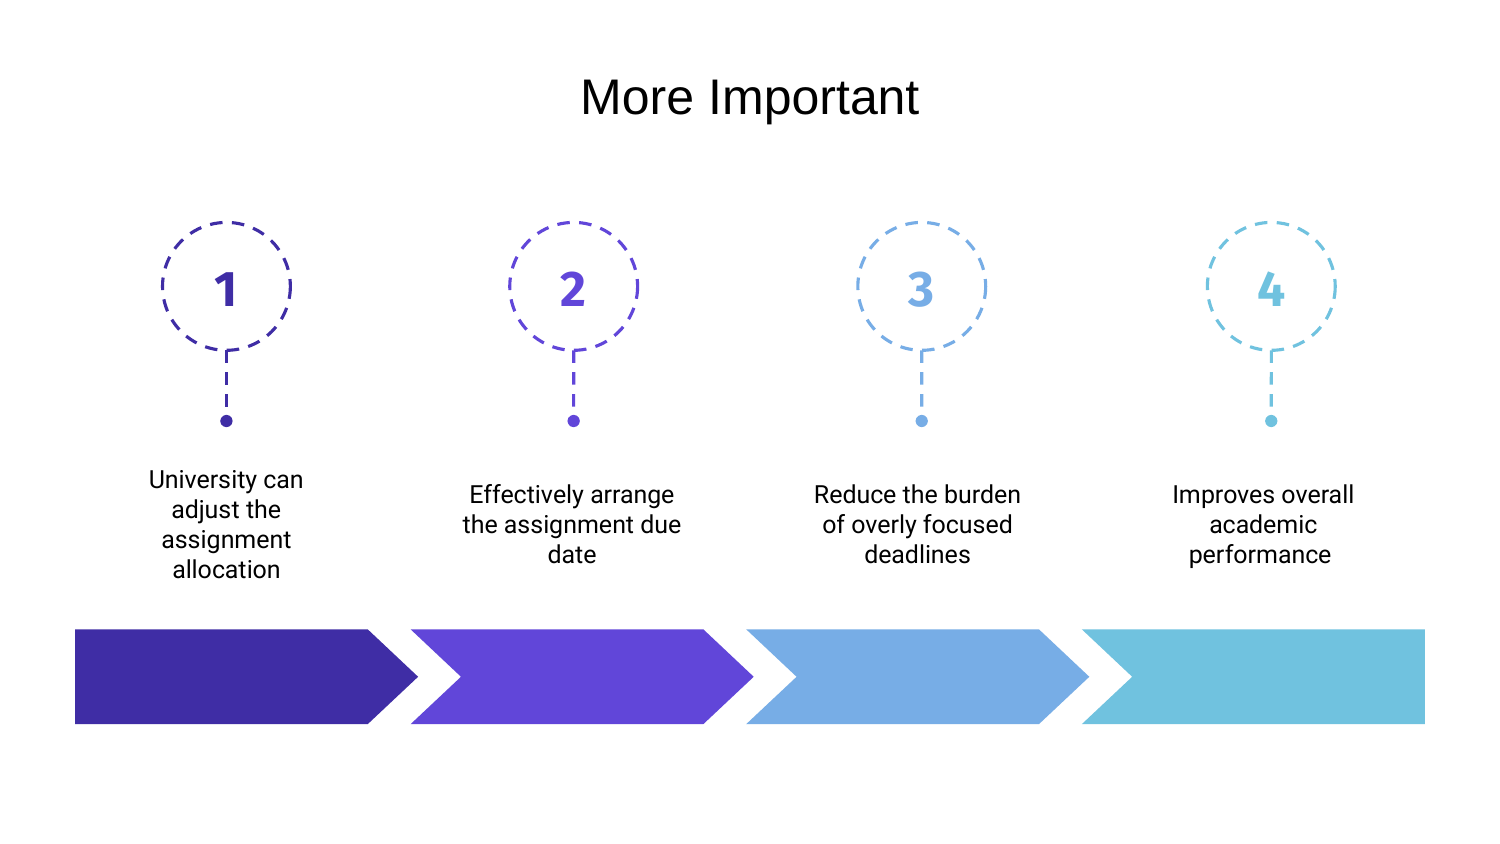

# More Important

1

2

3

4

University can adjust the assignment allocation
Effectively arrange the assignment due date
Reduce the burden of overly focused deadlines
Improves overall academic performance